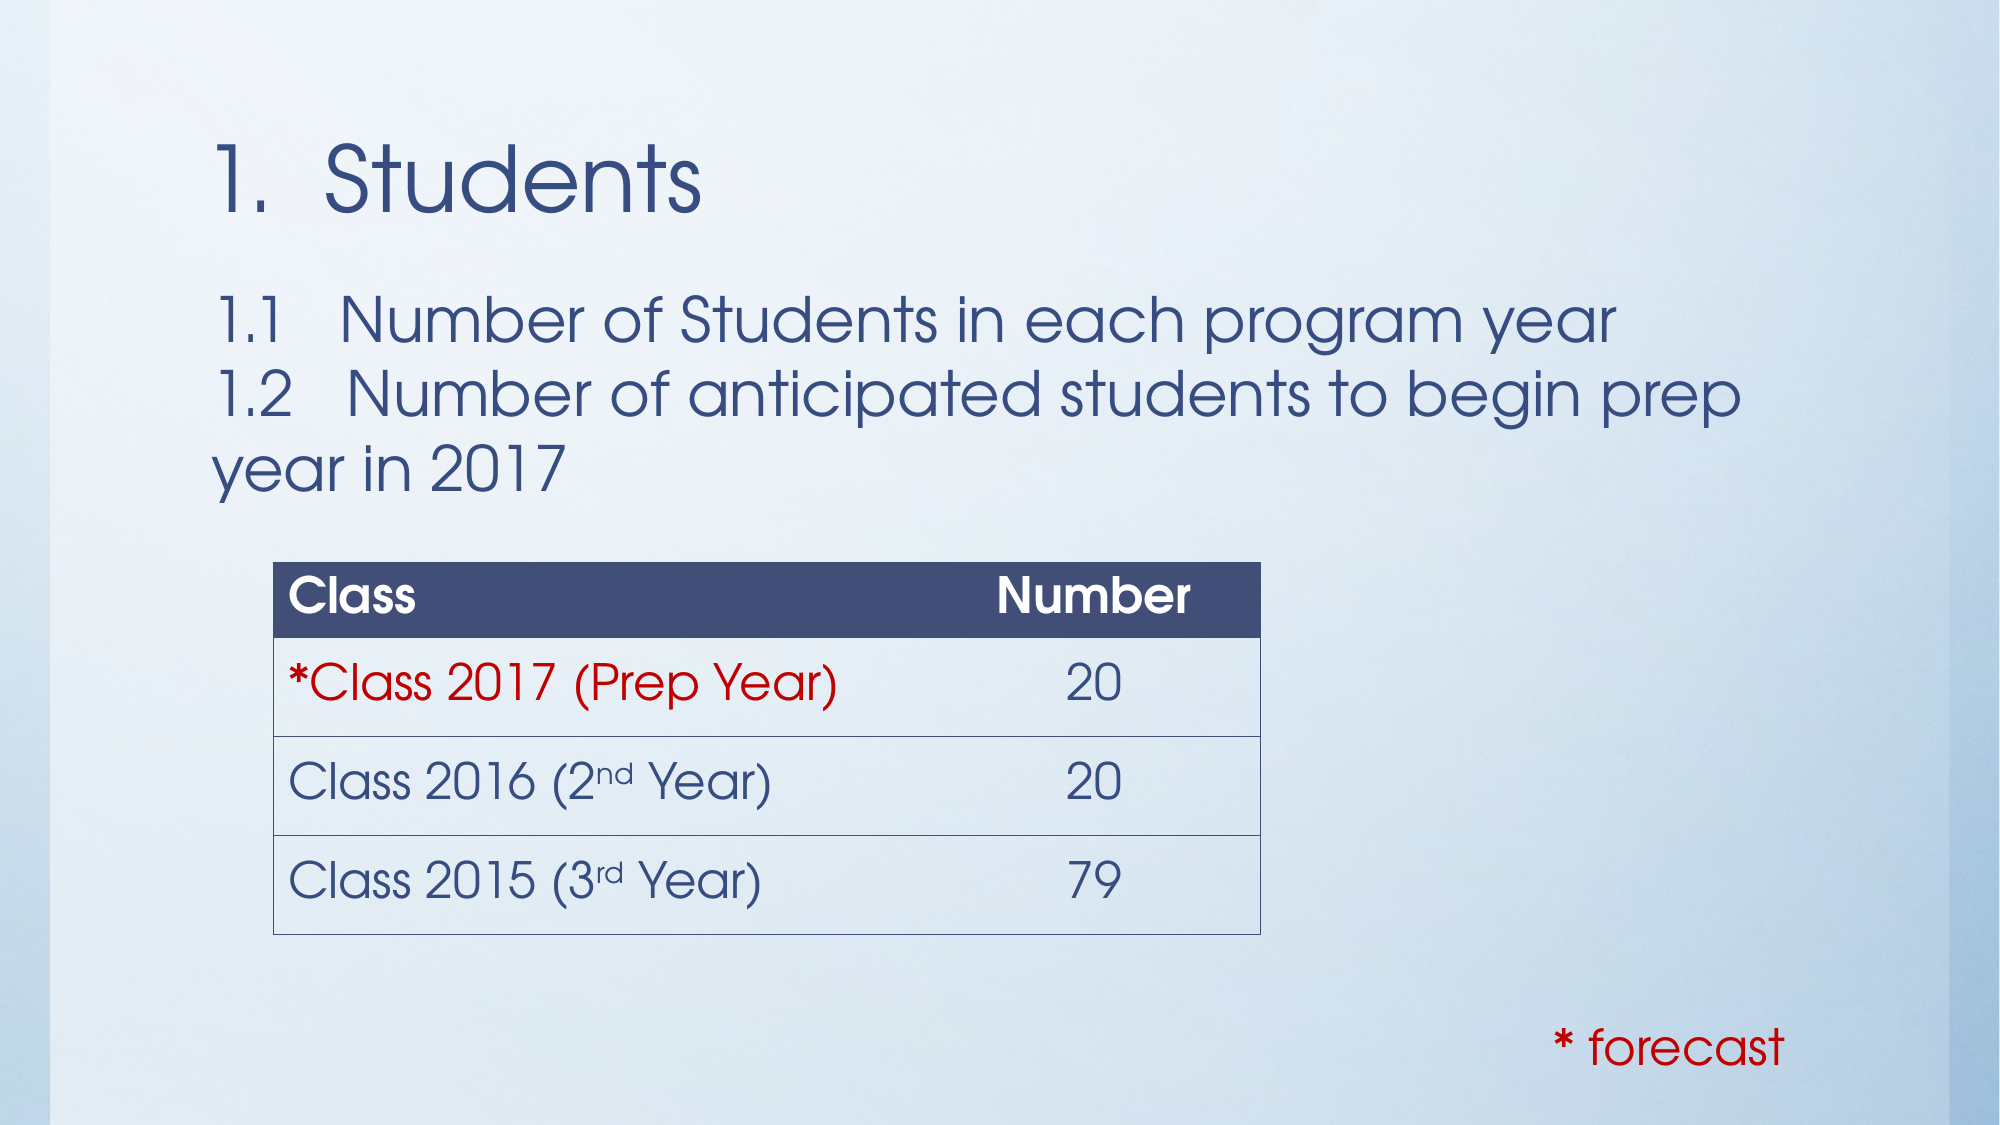

# 1.  Students
1.1   Number of Students in each program year
1.2   Number of anticipated students to begin prep year in 2017

| Class | Number |
| --- | --- |
| \*Class 2017 (Prep Year) | 20 |
| Class 2016 (2nd Year) | 20 |
| Class 2015 (3rd Year) | 79 |
* forecast